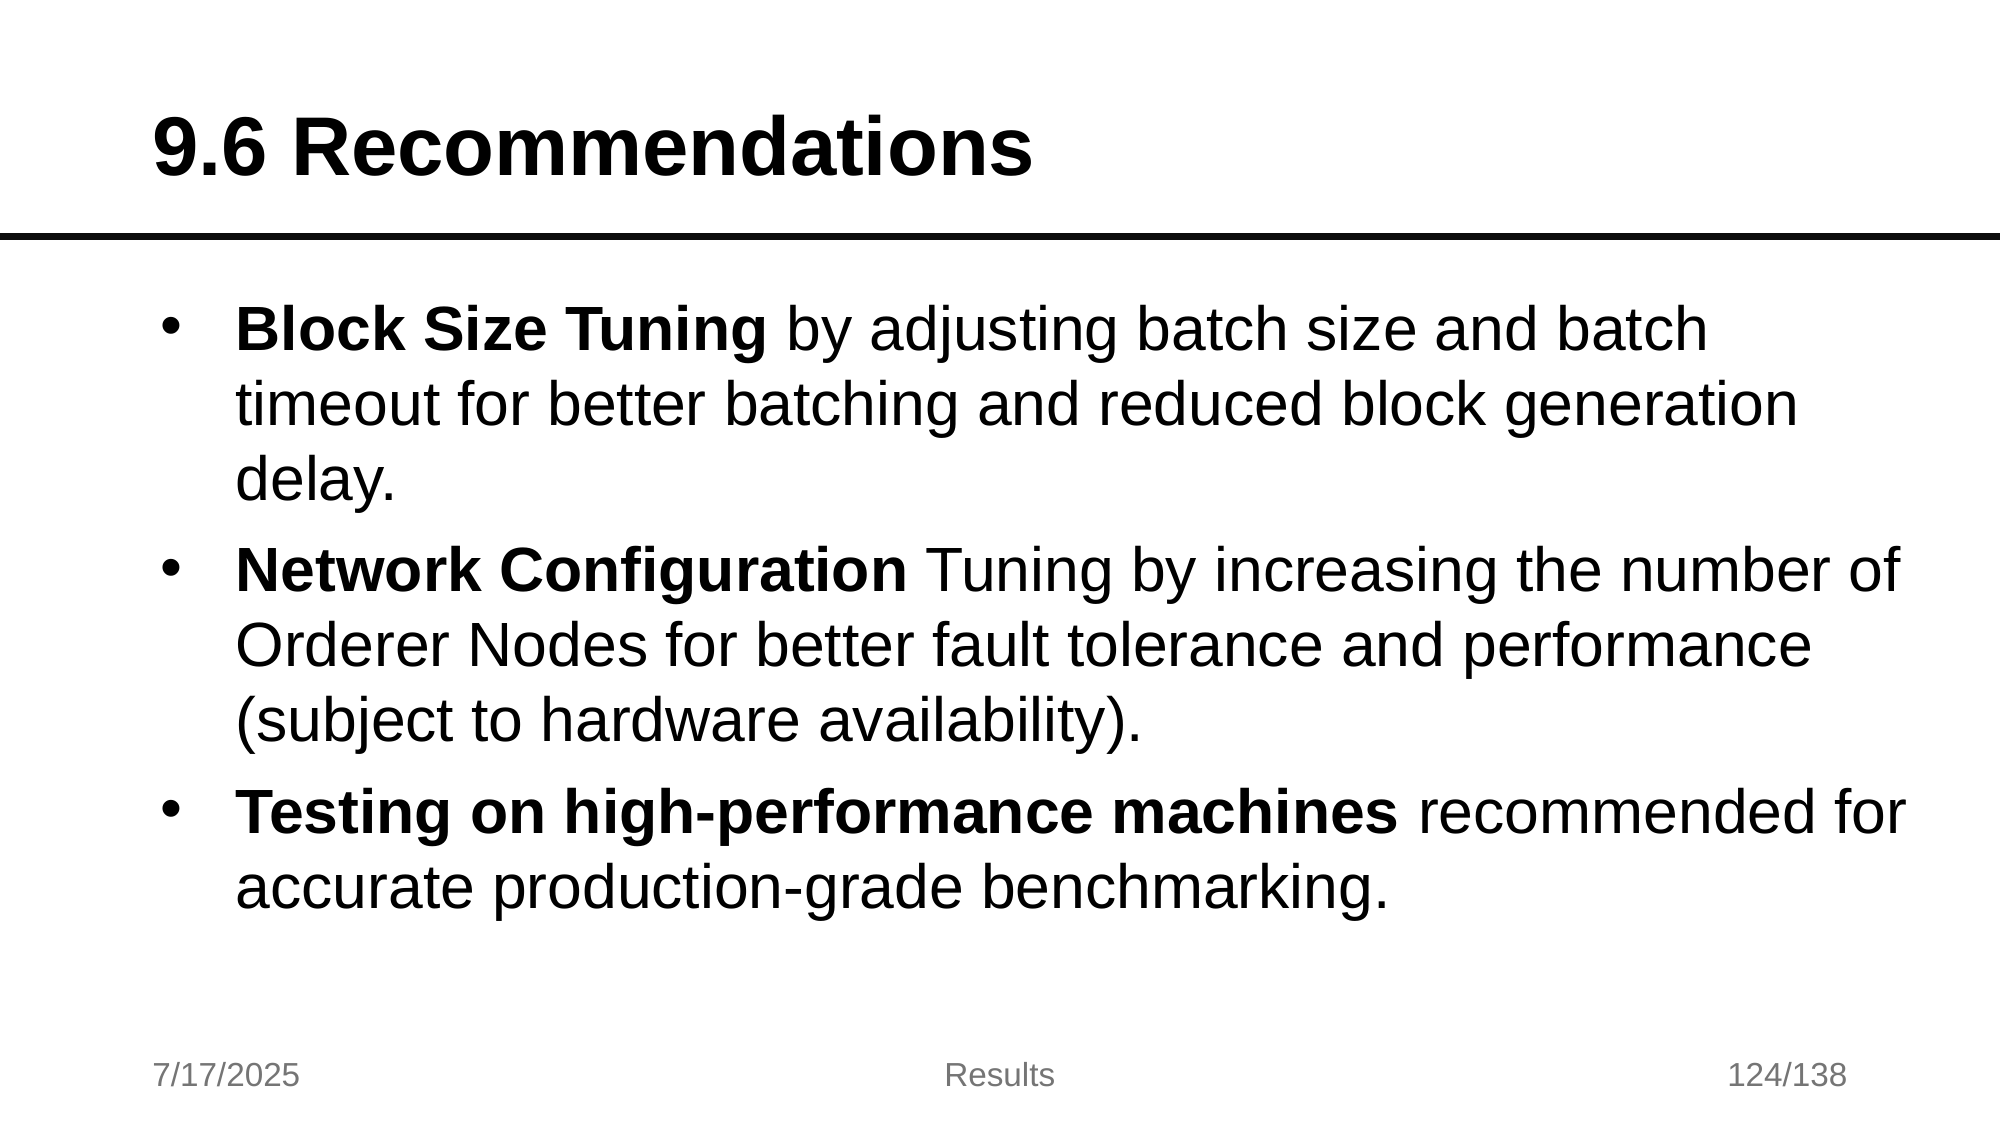

# 9.6 Recommendations
Block Size Tuning by adjusting batch size and batch timeout for better batching and reduced block generation delay.
Network Configuration Tuning by increasing the number of Orderer Nodes for better fault tolerance and performance (subject to hardware availability).
Testing on high-performance machines recommended for accurate production-grade benchmarking.

7/17/2025
Results
124/138